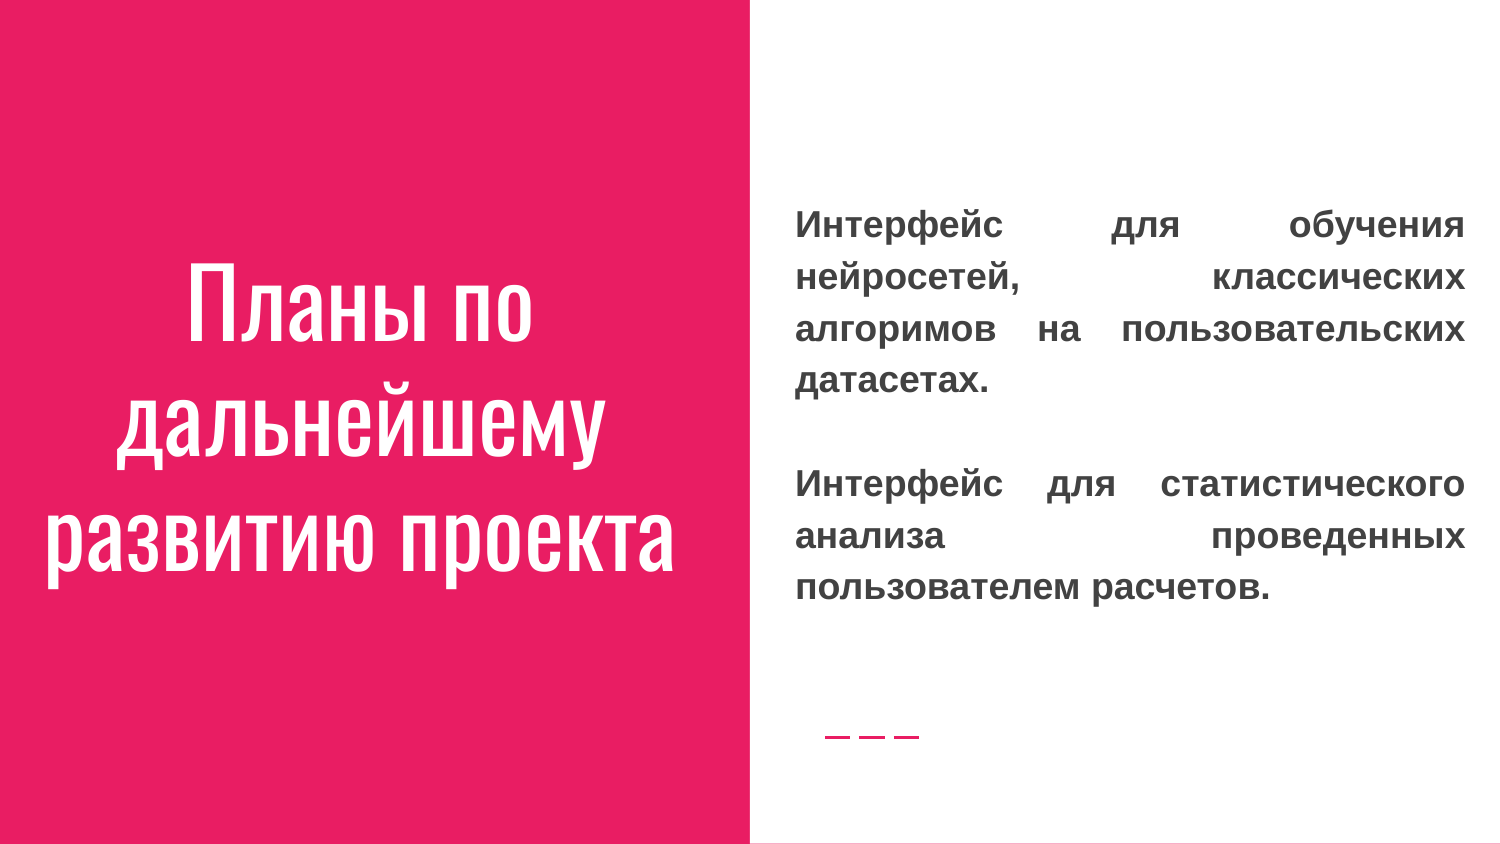

Интерфейс для обучения нейросетей, классических алгоримов на пользовательских датасетах.

Интерфейс для статистического анализа проведенных пользователем расчетов.

# Планы по дальнейшему развитию проекта